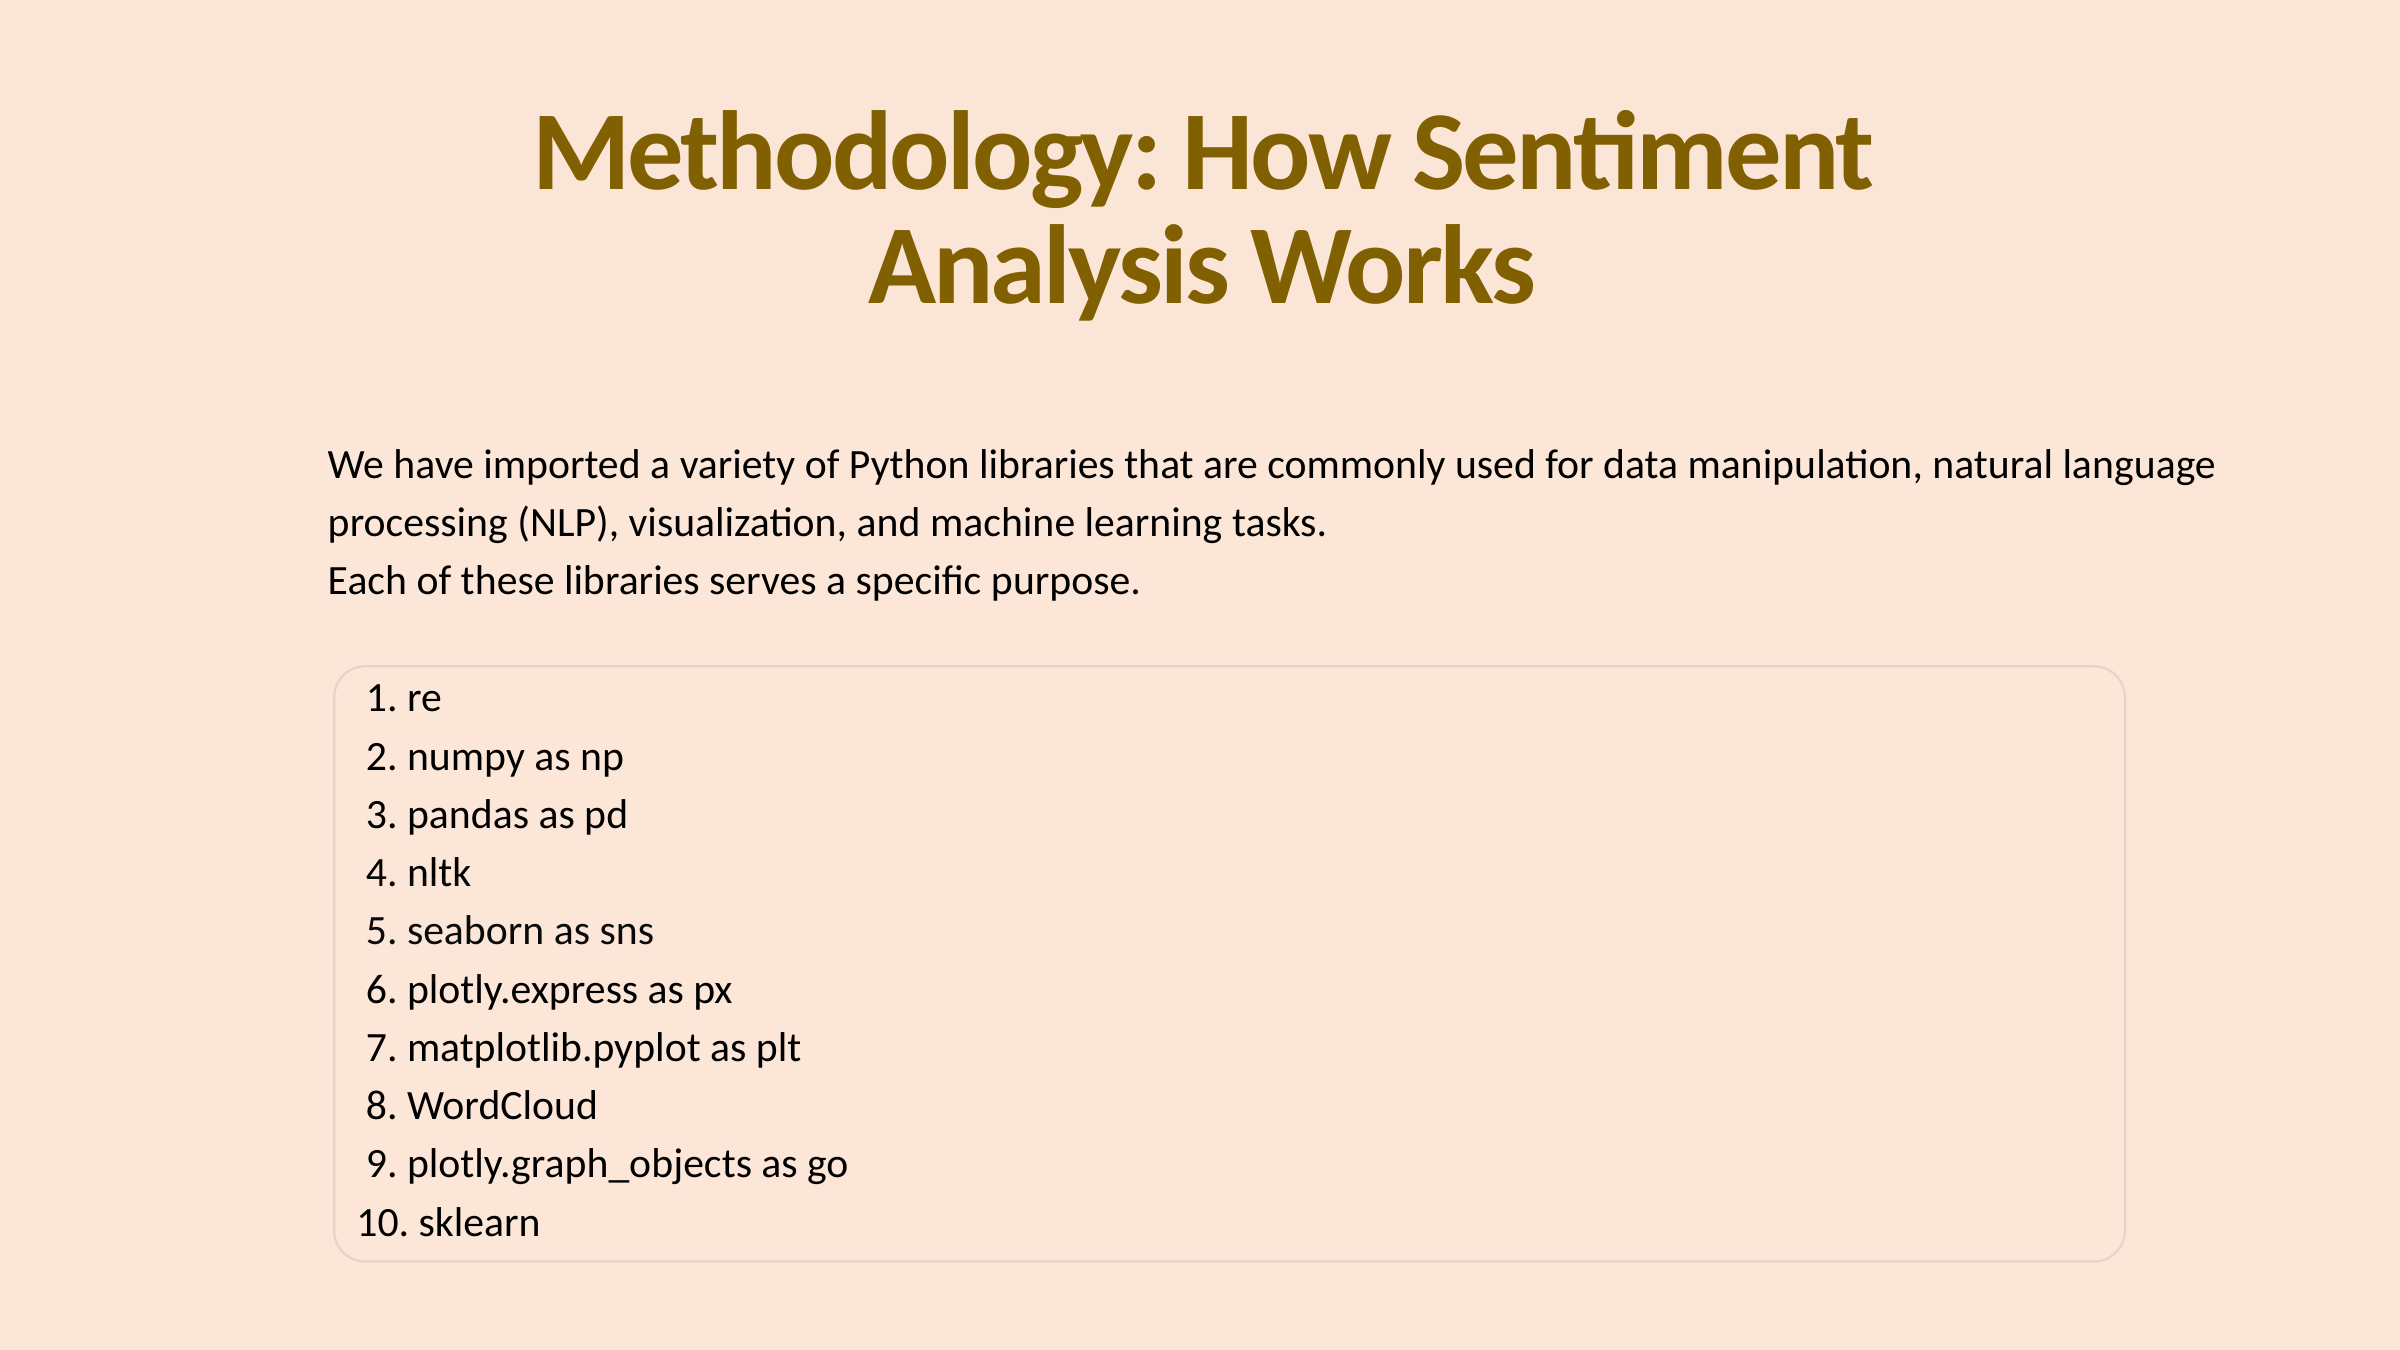

Methodology: How Sentiment Analysis Works

    We have imported a variety of Python libraries that are commonly used for data manipulation, natural language
    processing (NLP), visualization, and machine learning tasks.
    Each of these libraries serves a specific purpose.

        1. re
        2. numpy as np
        3. pandas as pd
        4. nltk
        5. seaborn as sns
        6. plotly.express as px
        7. matplotlib.pyplot as plt
        8. WordCloud
        9. plotly.graph_objects as go
       10. sklearn